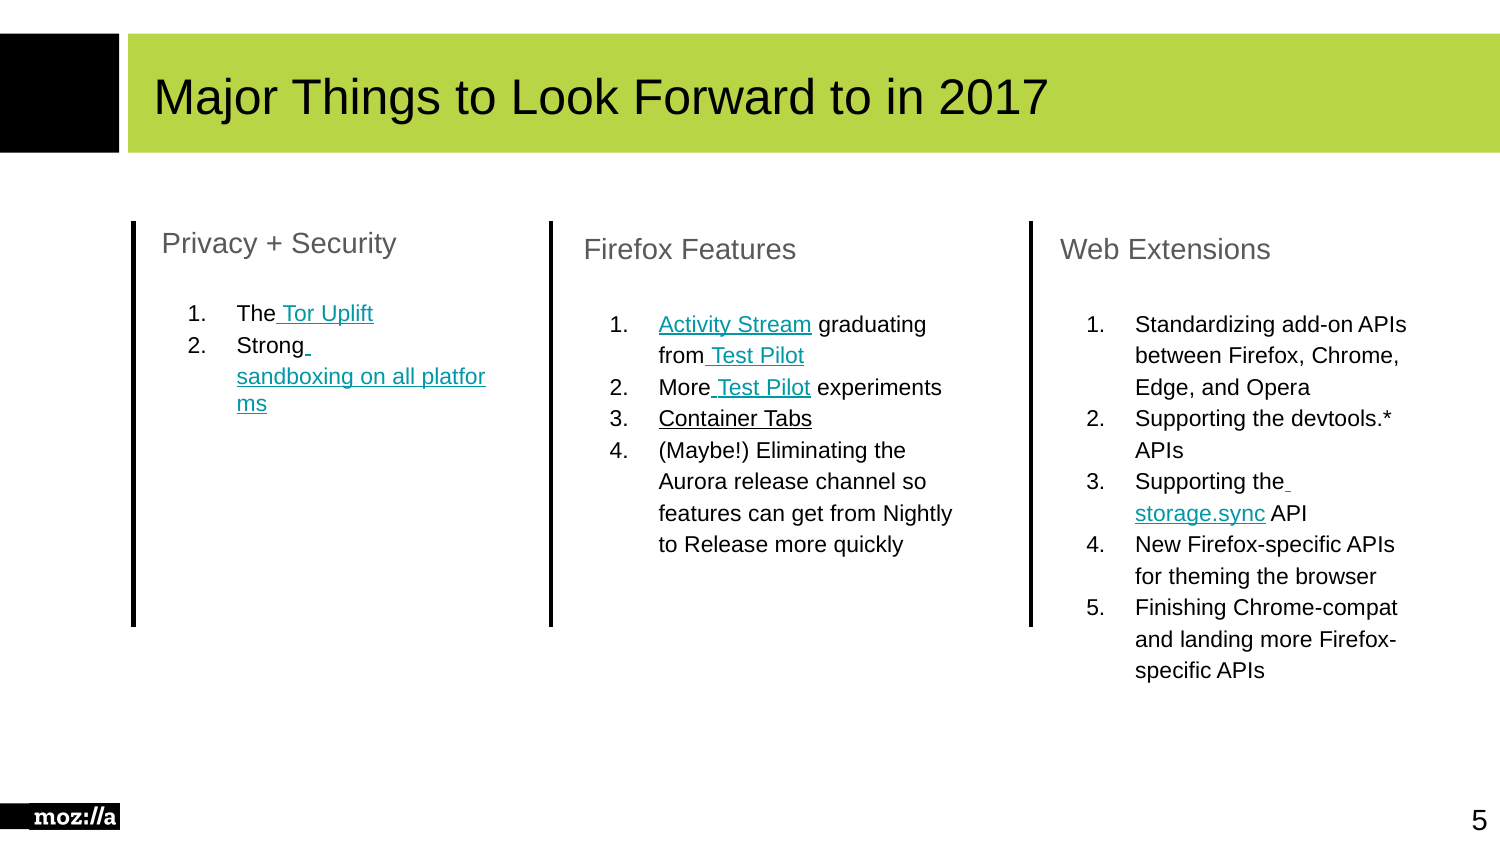

# Major Things to Look Forward to in 2017
Web Extensions

Standardizing add-on APIs between Firefox, Chrome, Edge, and Opera
Supporting the devtools.* APIs
Supporting the storage.sync API
New Firefox-specific APIs for theming the browser
Finishing Chrome-compat and landing more Firefox-specific APIs

Privacy + Security

The Tor Uplift
Strong sandboxing on all platforms

Firefox Features

Activity Stream graduating from Test Pilot
More Test Pilot experiments
Container Tabs
(Maybe!) Eliminating the Aurora release channel so features can get from Nightly to Release more quickly

5